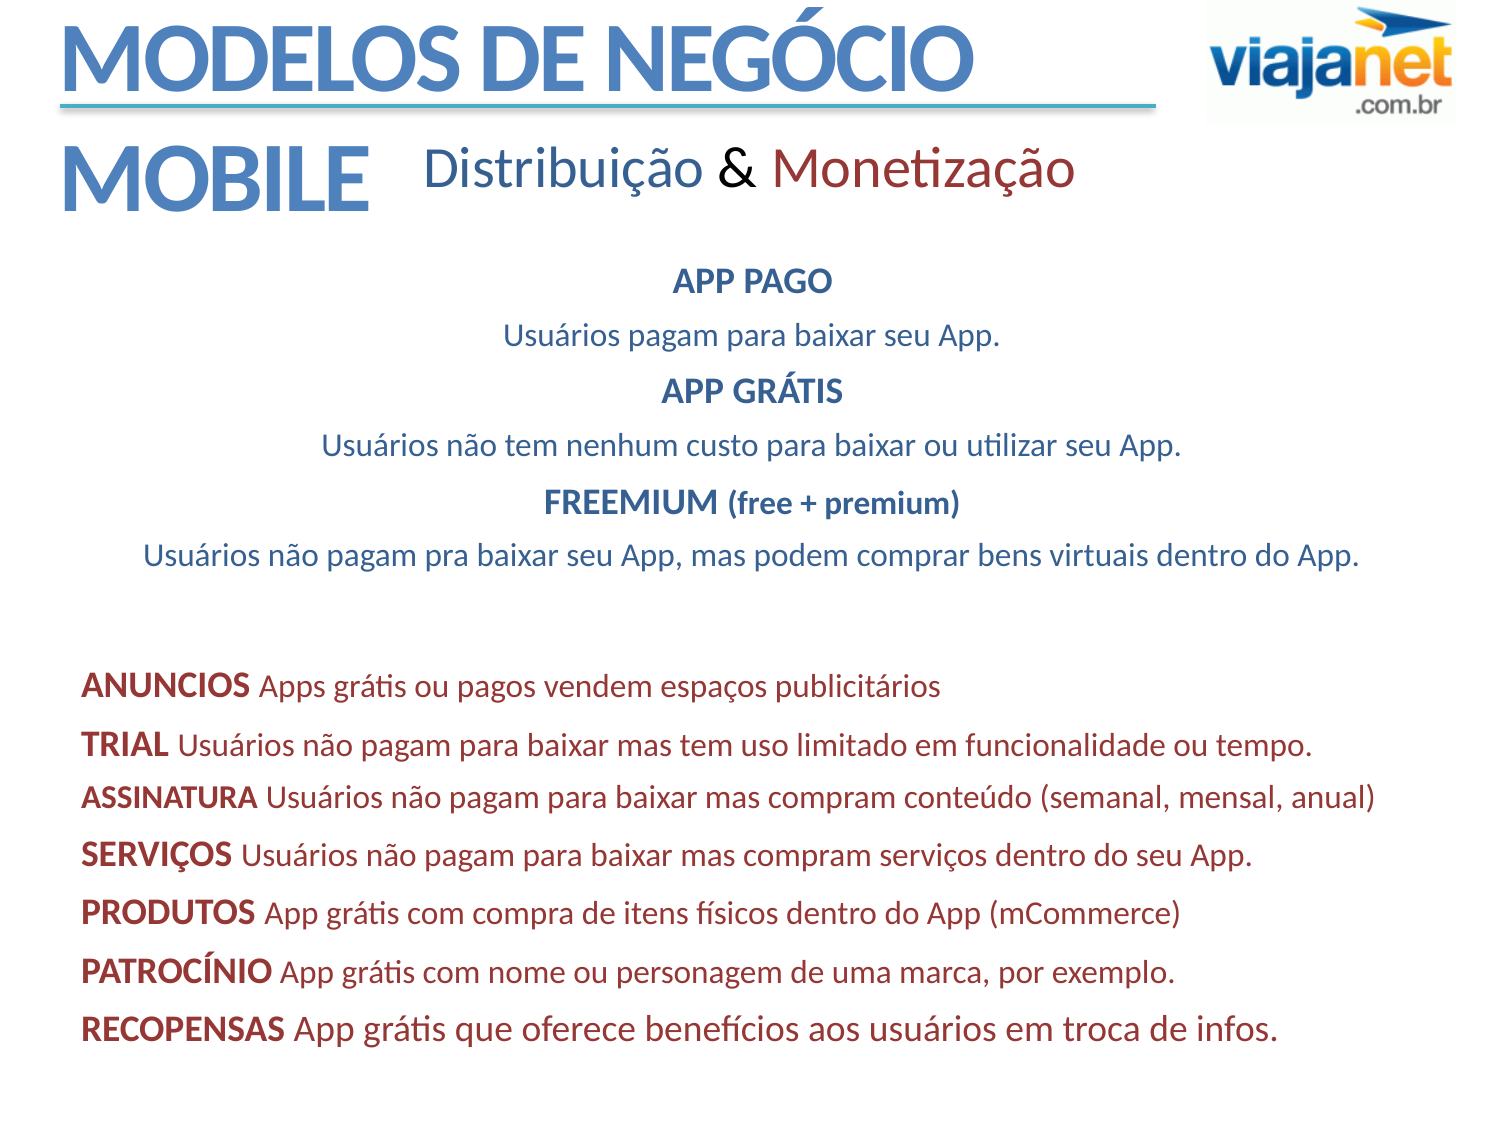

Modelos de negócio mobile
Distribuição & Monetização
APP PAGO
Usuários pagam para baixar seu App.
APP GRÁTIS
Usuários não tem nenhum custo para baixar ou utilizar seu App.
FREEMIUM (free + premium)
Usuários não pagam pra baixar seu App, mas podem comprar bens virtuais dentro do App.
ANUNCIOS Apps grátis ou pagos vendem espaços publicitários
TRIAL Usuários não pagam para baixar mas tem uso limitado em funcionalidade ou tempo.
ASSINATURA Usuários não pagam para baixar mas compram conteúdo (semanal, mensal, anual)
SERVIÇOS Usuários não pagam para baixar mas compram serviços dentro do seu App.
PRODUTOS App grátis com compra de itens físicos dentro do App (mCommerce)
PATROCÍNIO App grátis com nome ou personagem de uma marca, por exemplo.
RECOPENSAS App grátis que oferece benefícios aos usuários em troca de infos.